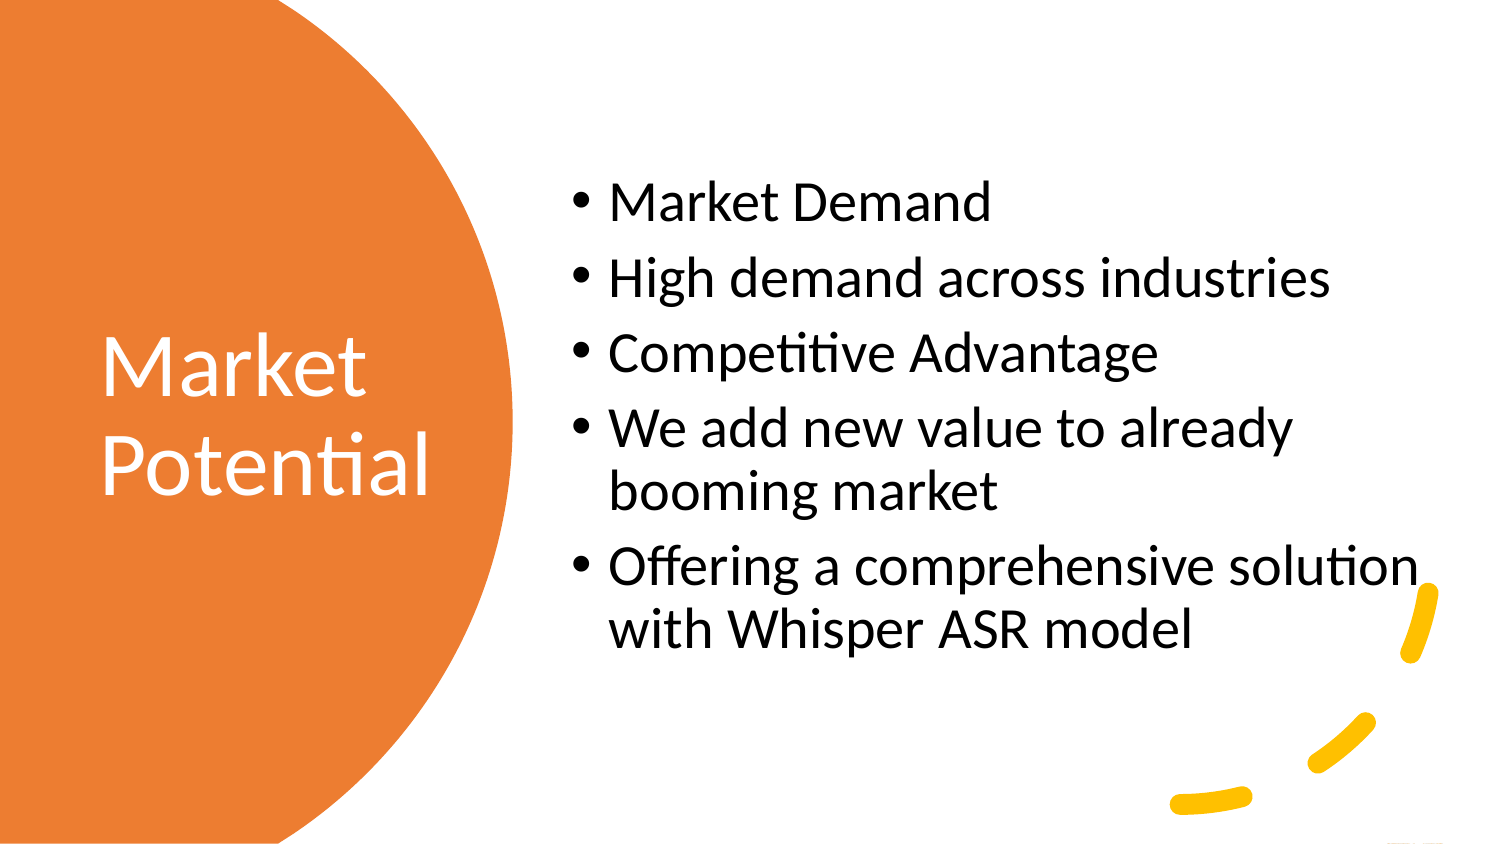

Market Demand
High demand across industries
Competitive Advantage
We add new value to already booming market
Offering a comprehensive solution with Whisper ASR model
# Market Potential